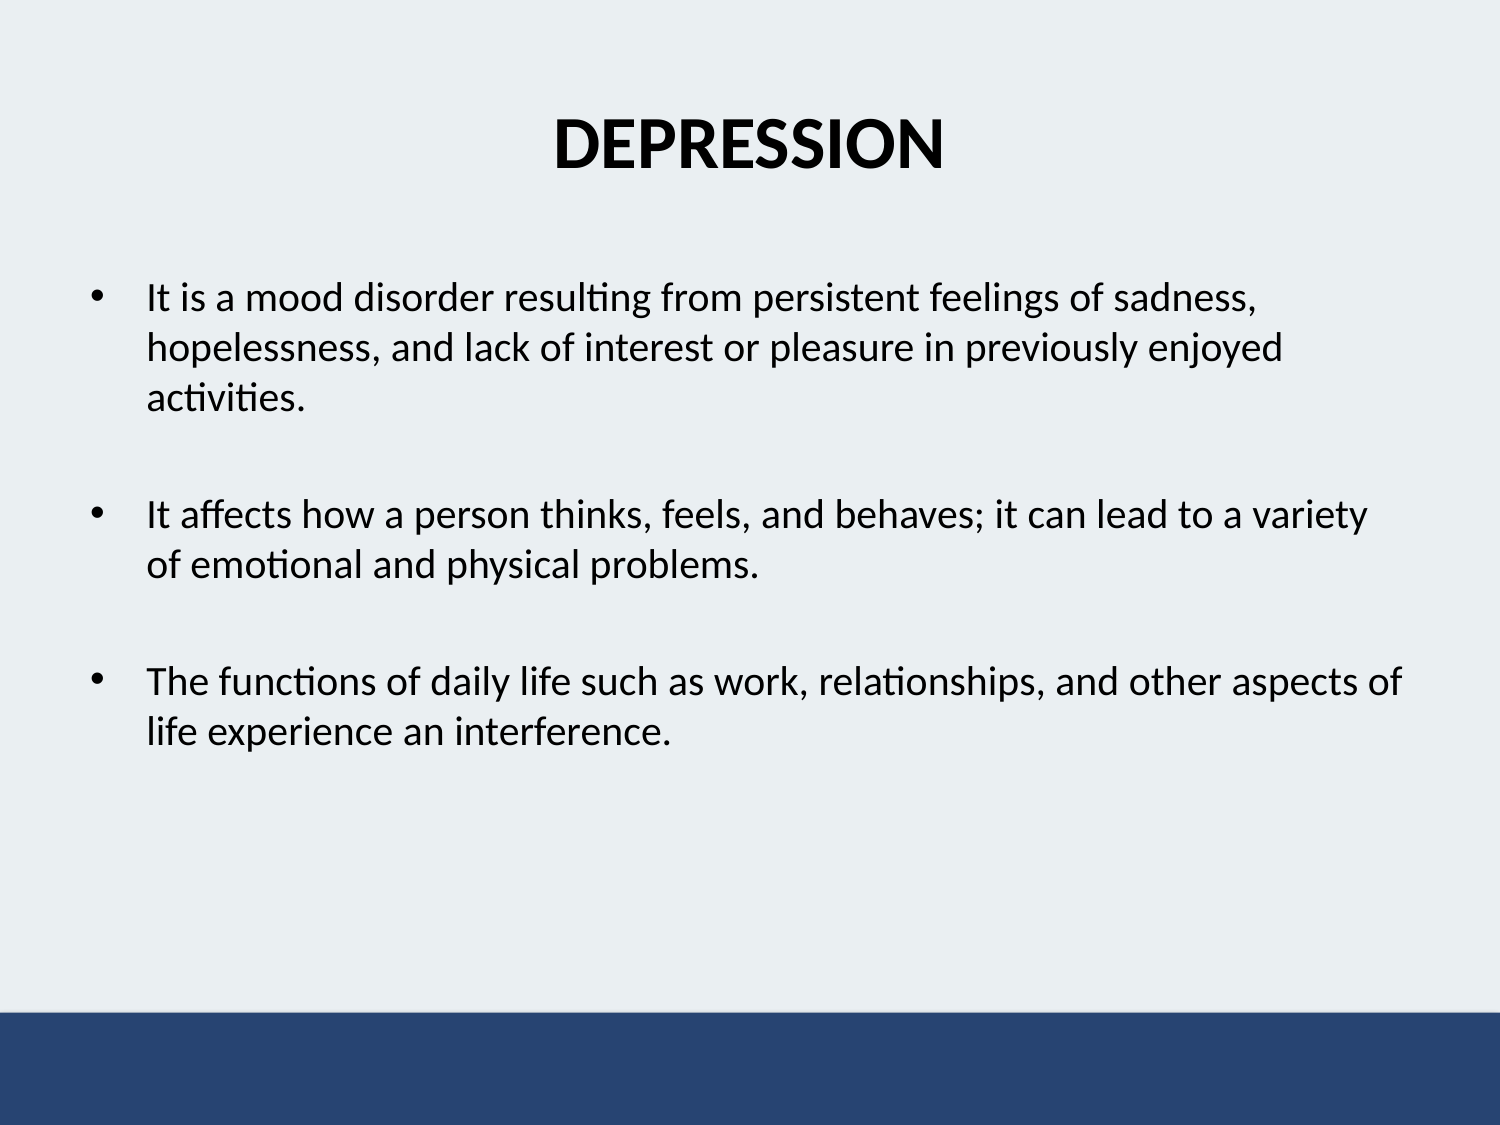

# DEPRESSION
It is a mood disorder resulting from persistent feelings of sadness, hopelessness, and lack of interest or pleasure in previously enjoyed activities.

It affects how a person thinks, feels, and behaves; it can lead to a variety of emotional and physical problems.

The functions of daily life such as work, relationships, and other aspects of life experience an interference.